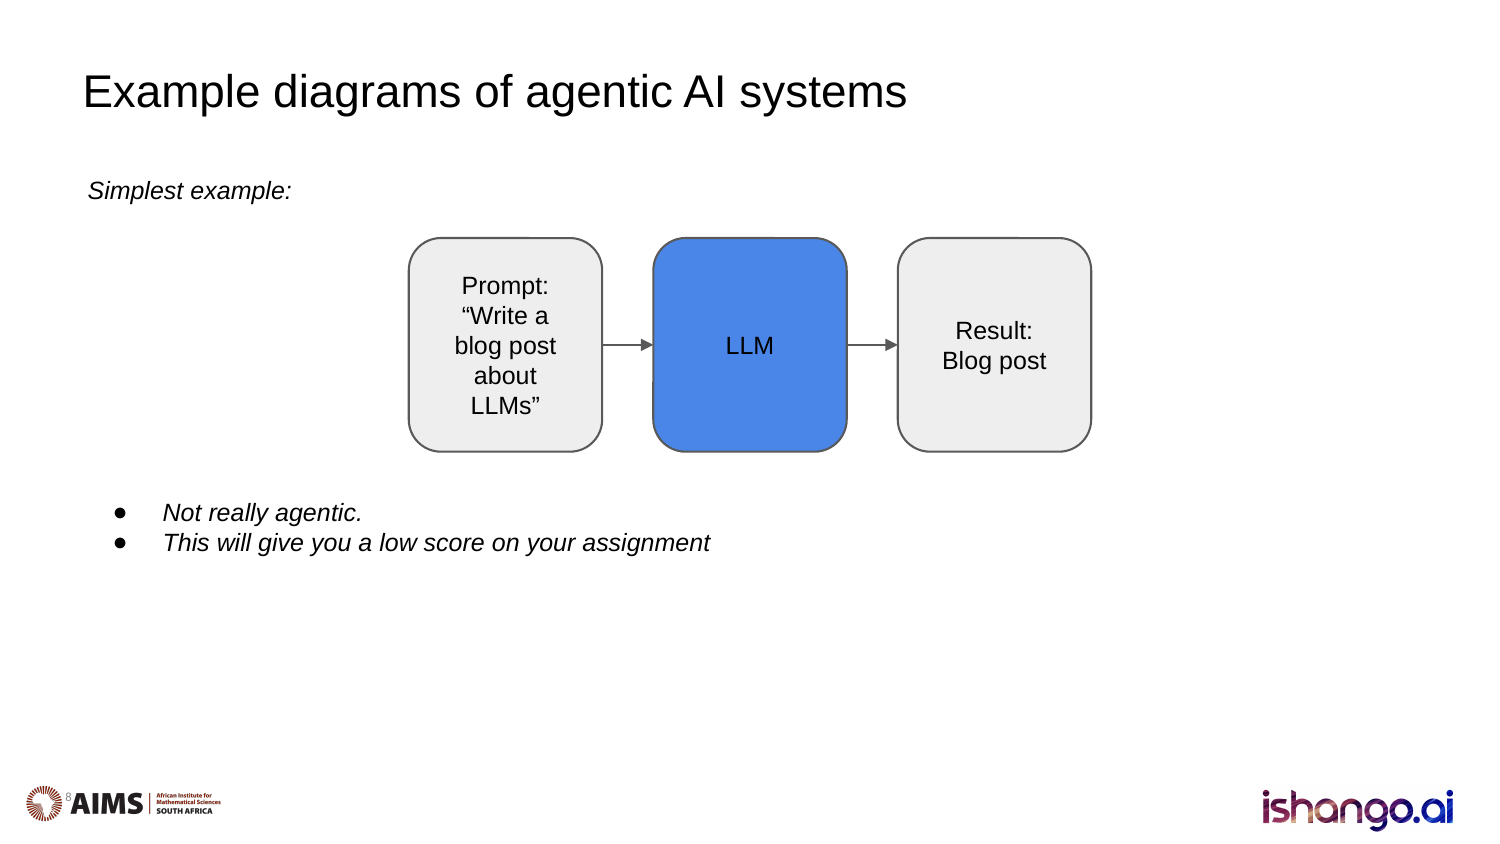

# Example diagrams of agentic AI systems
Simplest example:

Prompt:
“Write a blog post about LLMs”
LLM
Result:
Blog post
Not really agentic.
This will give you a low score on your assignment

8